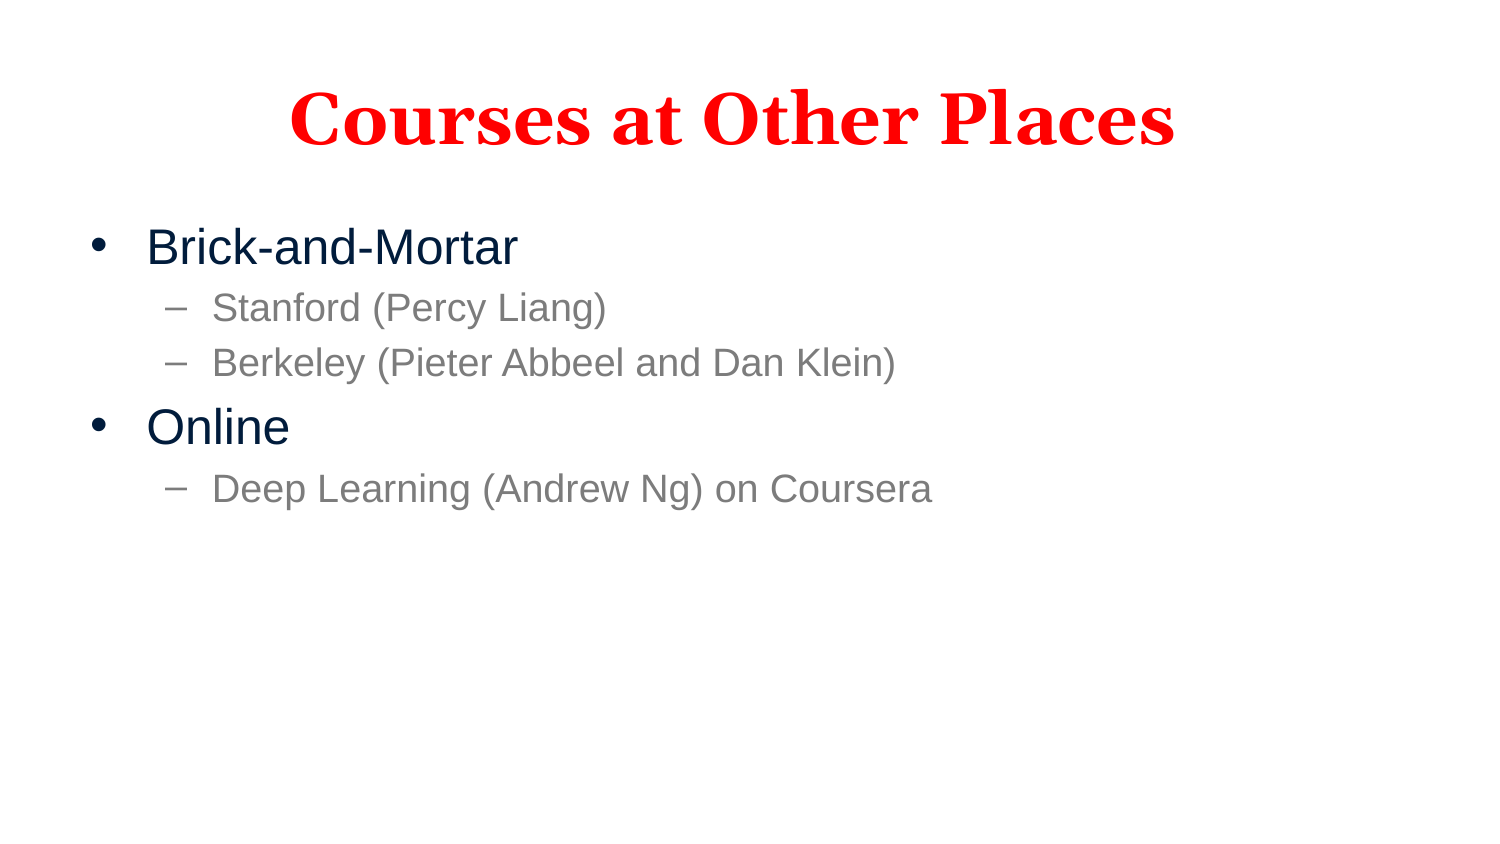

# Courses at Other Places
Brick-and-Mortar
Stanford (Percy Liang)
Berkeley (Pieter Abbeel and Dan Klein)
Online
Deep Learning (Andrew Ng) on Coursera